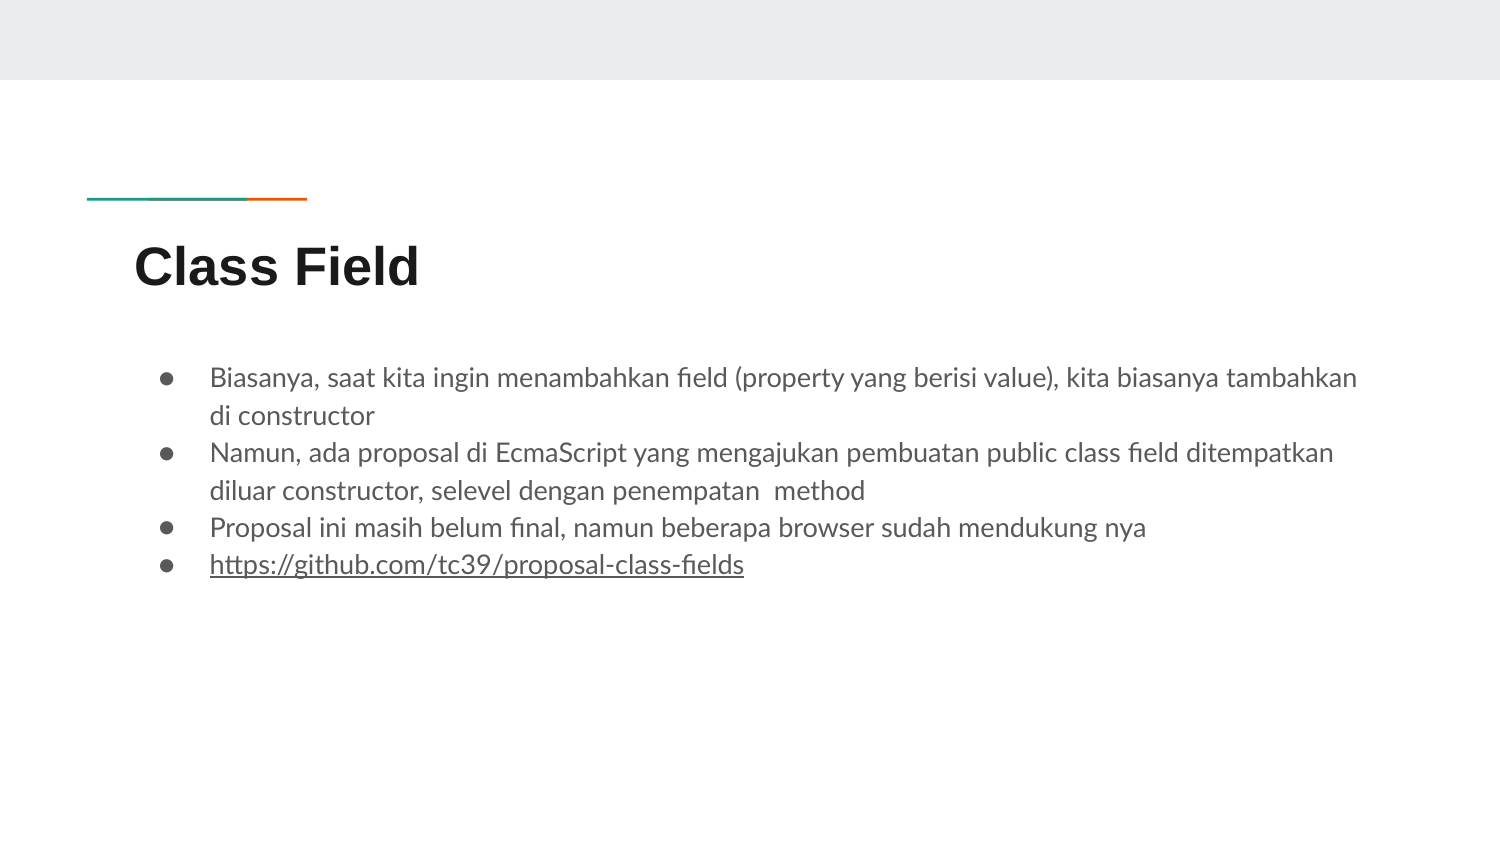

# Class Field
Biasanya, saat kita ingin menambahkan field (property yang berisi value), kita biasanya tambahkan di constructor
Namun, ada proposal di EcmaScript yang mengajukan pembuatan public class field ditempatkan diluar constructor, selevel dengan penempatan  method
Proposal ini masih belum final, namun beberapa browser sudah mendukung nya
https://github.com/tc39/proposal-class-fields